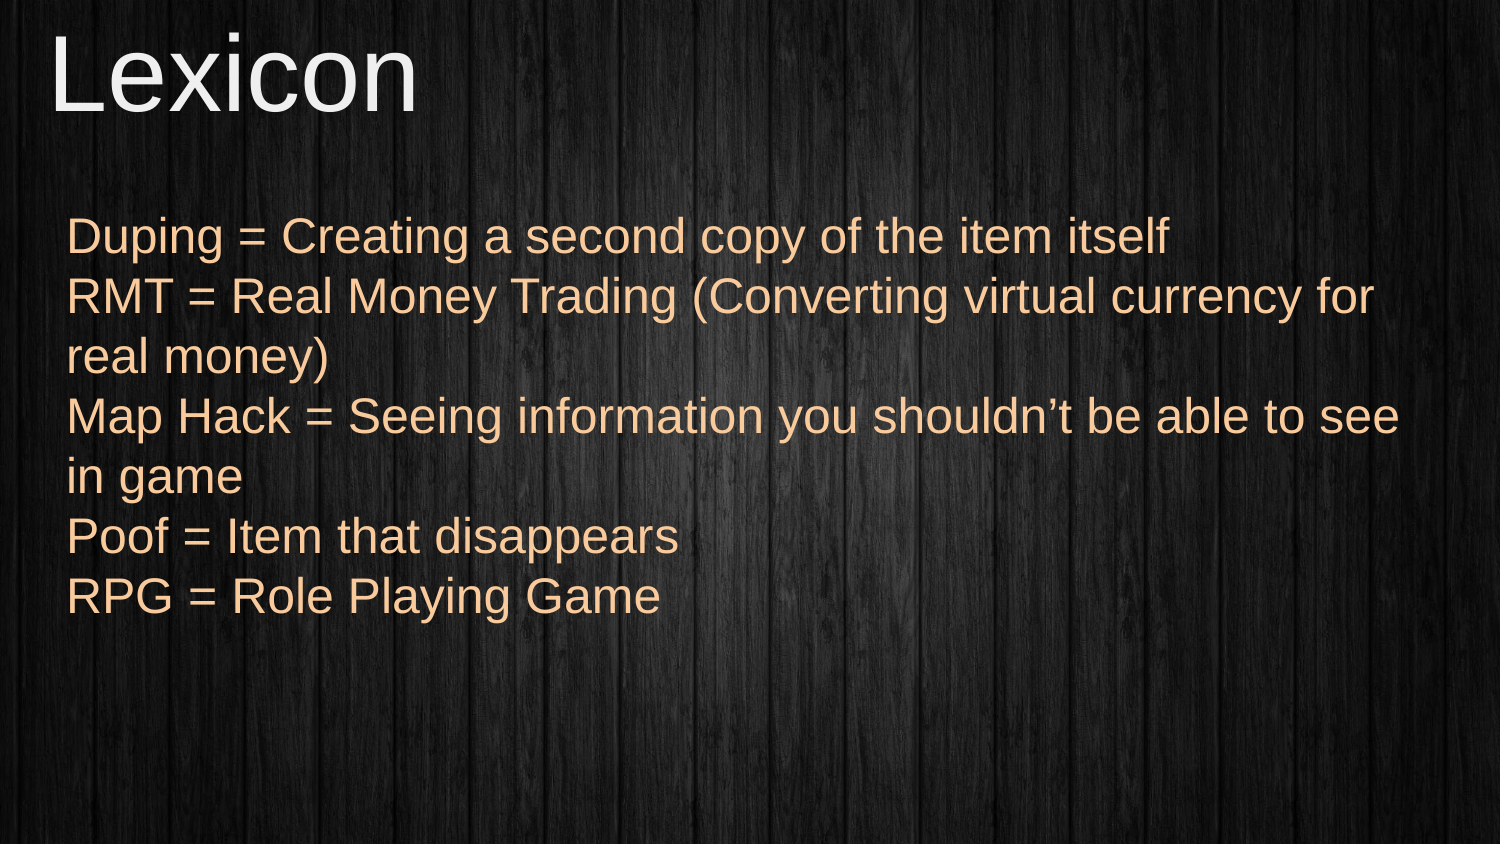

# Lexicon

Duping = Creating a second copy of the item itself
RMT = Real Money Trading (Converting virtual currency for real money)
Map Hack = Seeing information you shouldn’t be able to see in game
Poof = Item that disappears
RPG = Role Playing Game